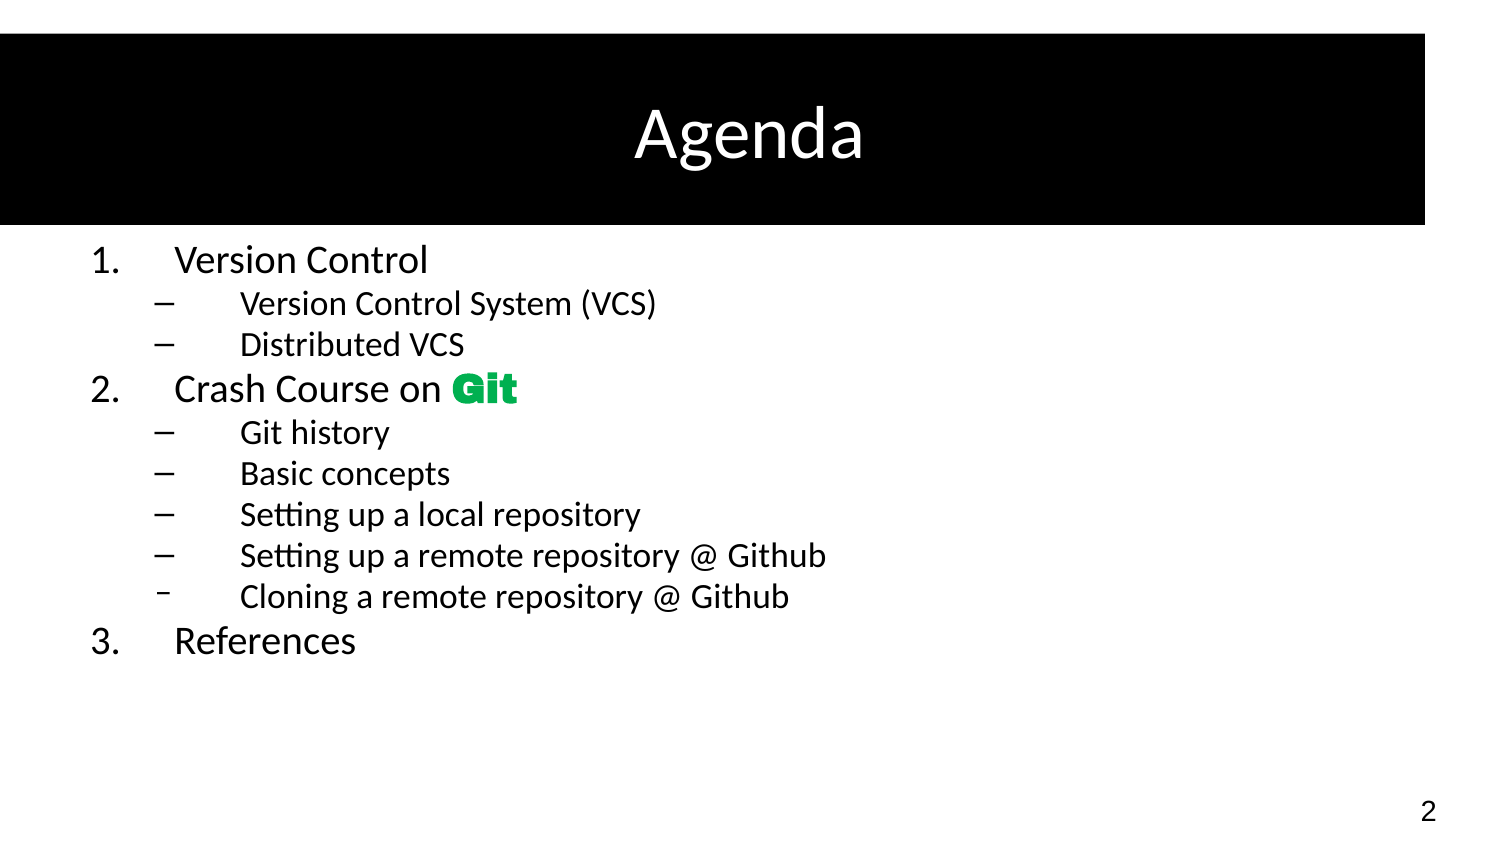

# Agenda
Version Control
Version Control System (VCS)
Distributed VCS
Crash Course on Git
Git history
Basic concepts
Setting up a local repository
Setting up a remote repository @ Github
Cloning a remote repository @ Github
References